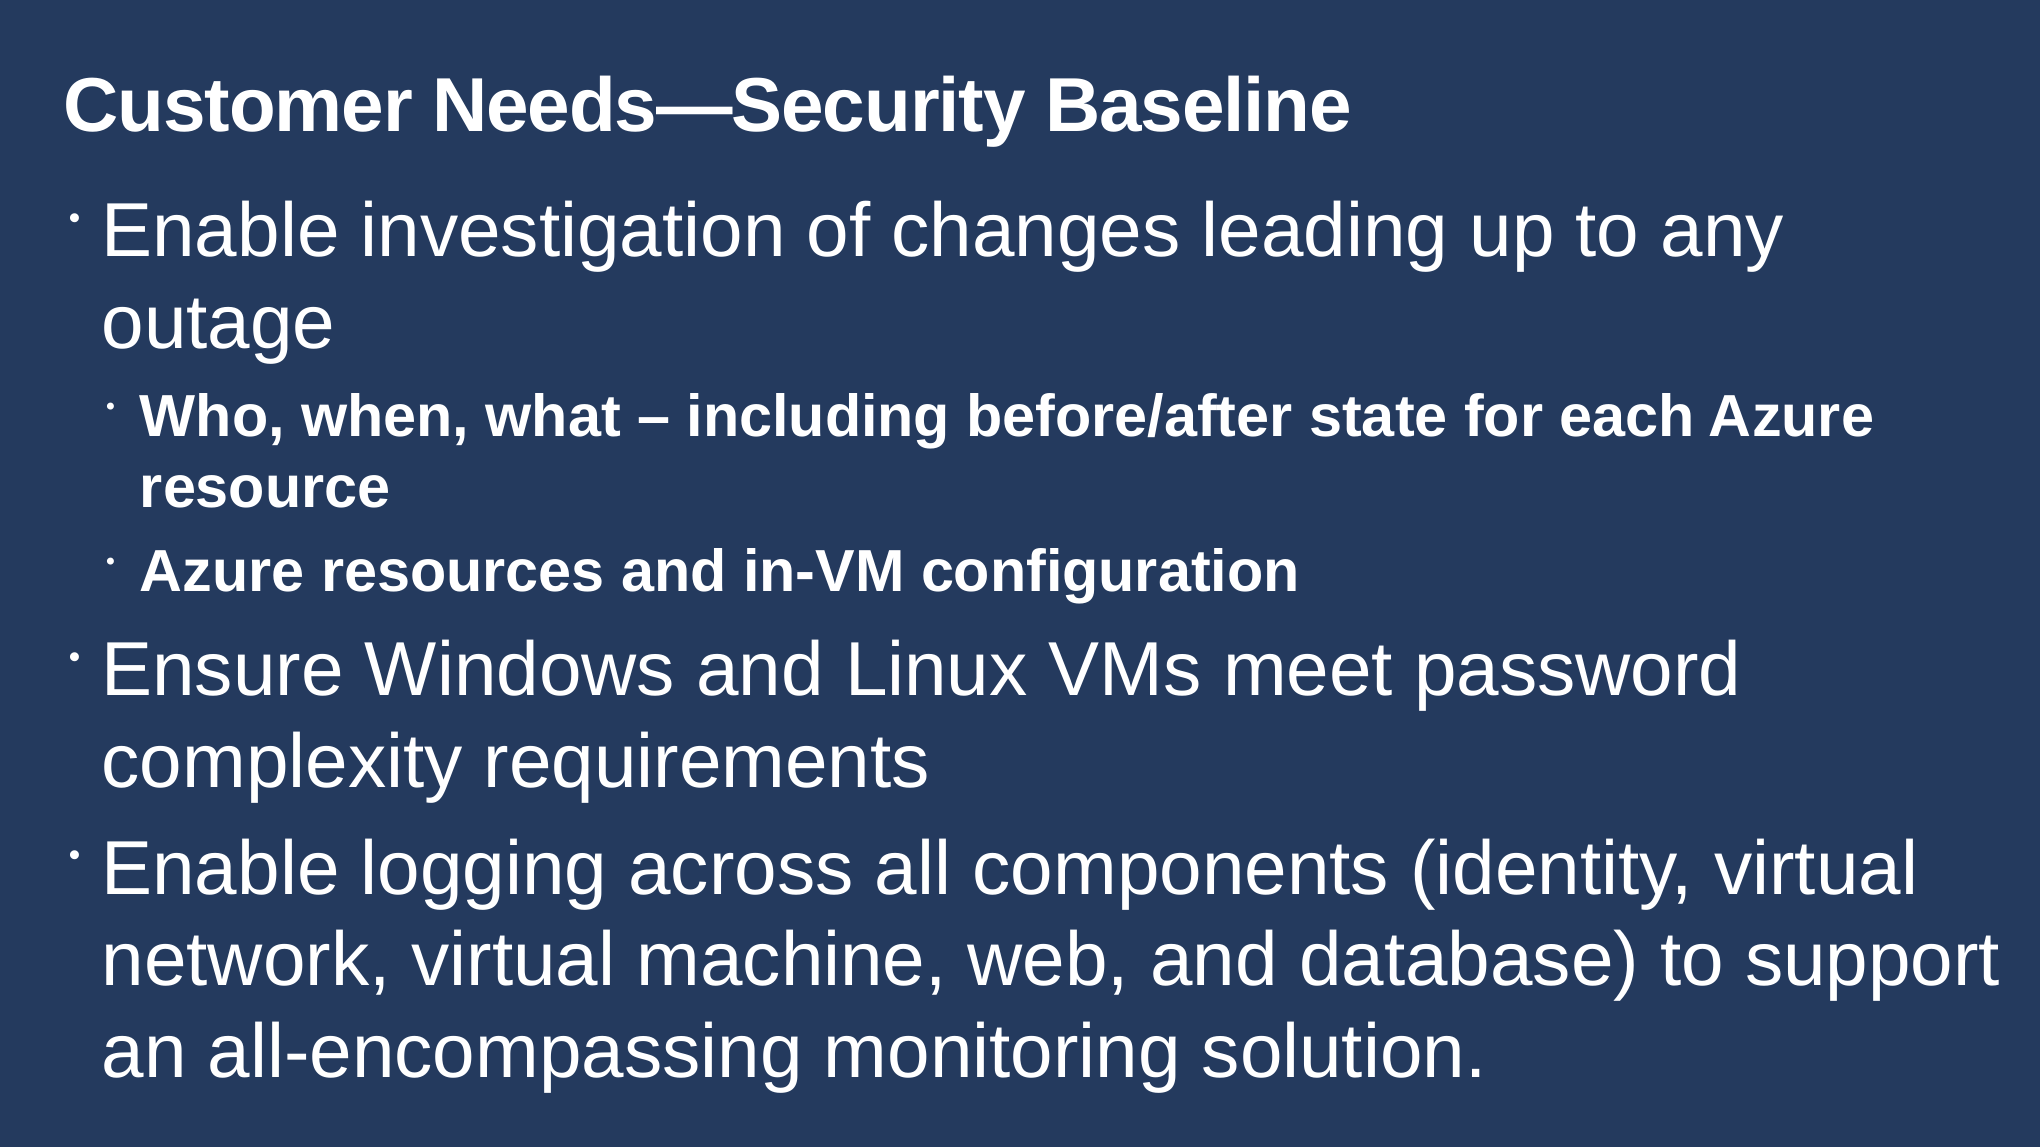

Customer Needs—Security Baseline
Enable investigation of changes leading up to any outage
Who, when, what – including before/after state for each Azure resource
Azure resources and in-VM configuration
Ensure Windows and Linux VMs meet password complexity requirements
Enable logging across all components (identity, virtual network, virtual machine, web, and database) to support an all-encompassing monitoring solution.